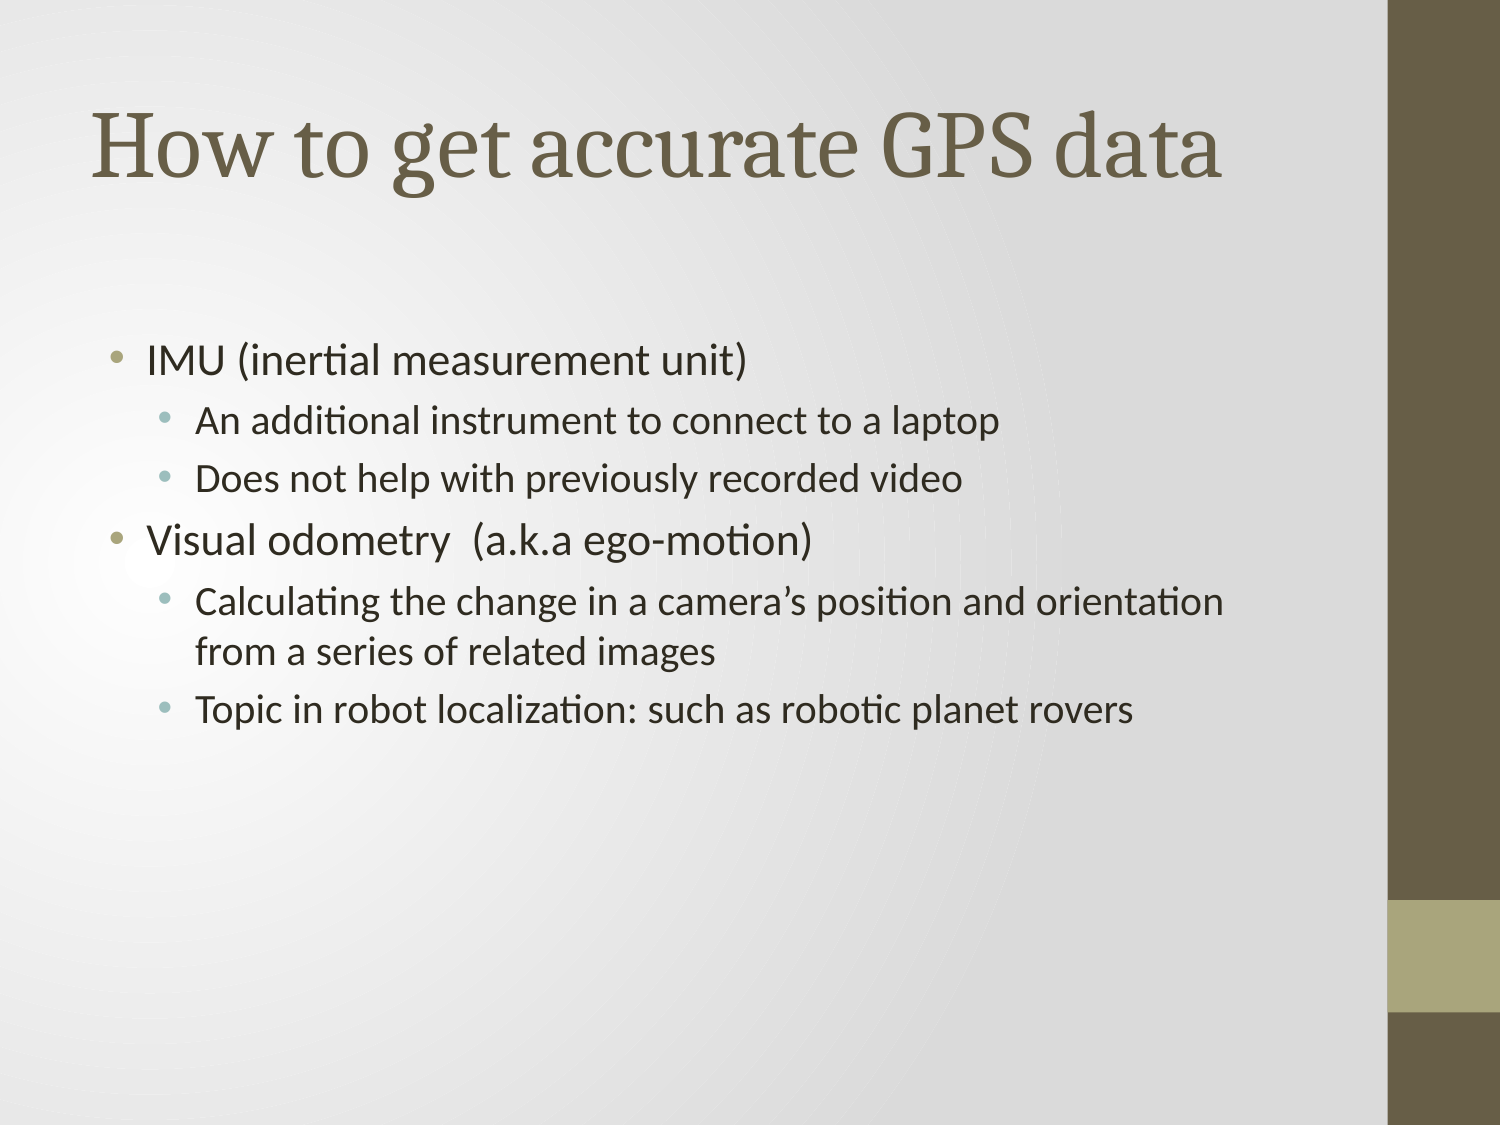

# How to get accurate GPS data

IMU (inertial measurement unit)
An additional instrument to connect to a laptop
Does not help with previously recorded video
Visual odometry  (a.k.a ego-motion)
Calculating the change in a camera’s position and orientation from a series of related images
Topic in robot localization: such as robotic planet rovers